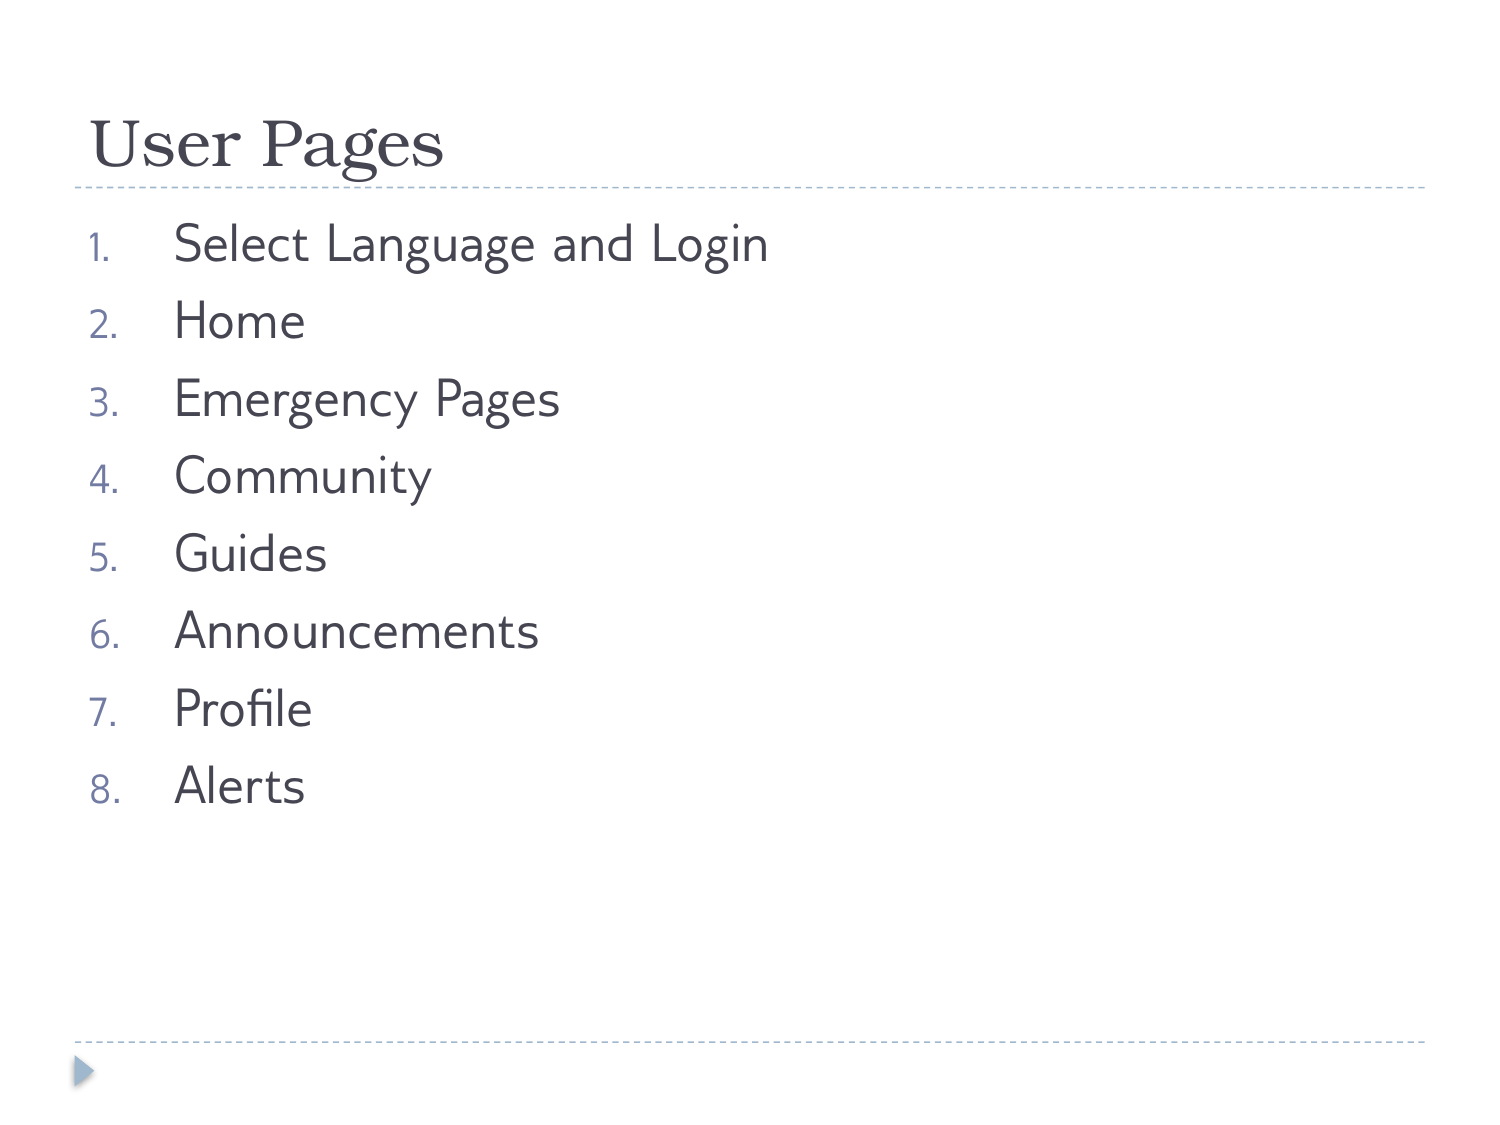

# User Pages
Select Language and Login
Home
Emergency Pages
Community
Guides
Announcements
Profile
Alerts